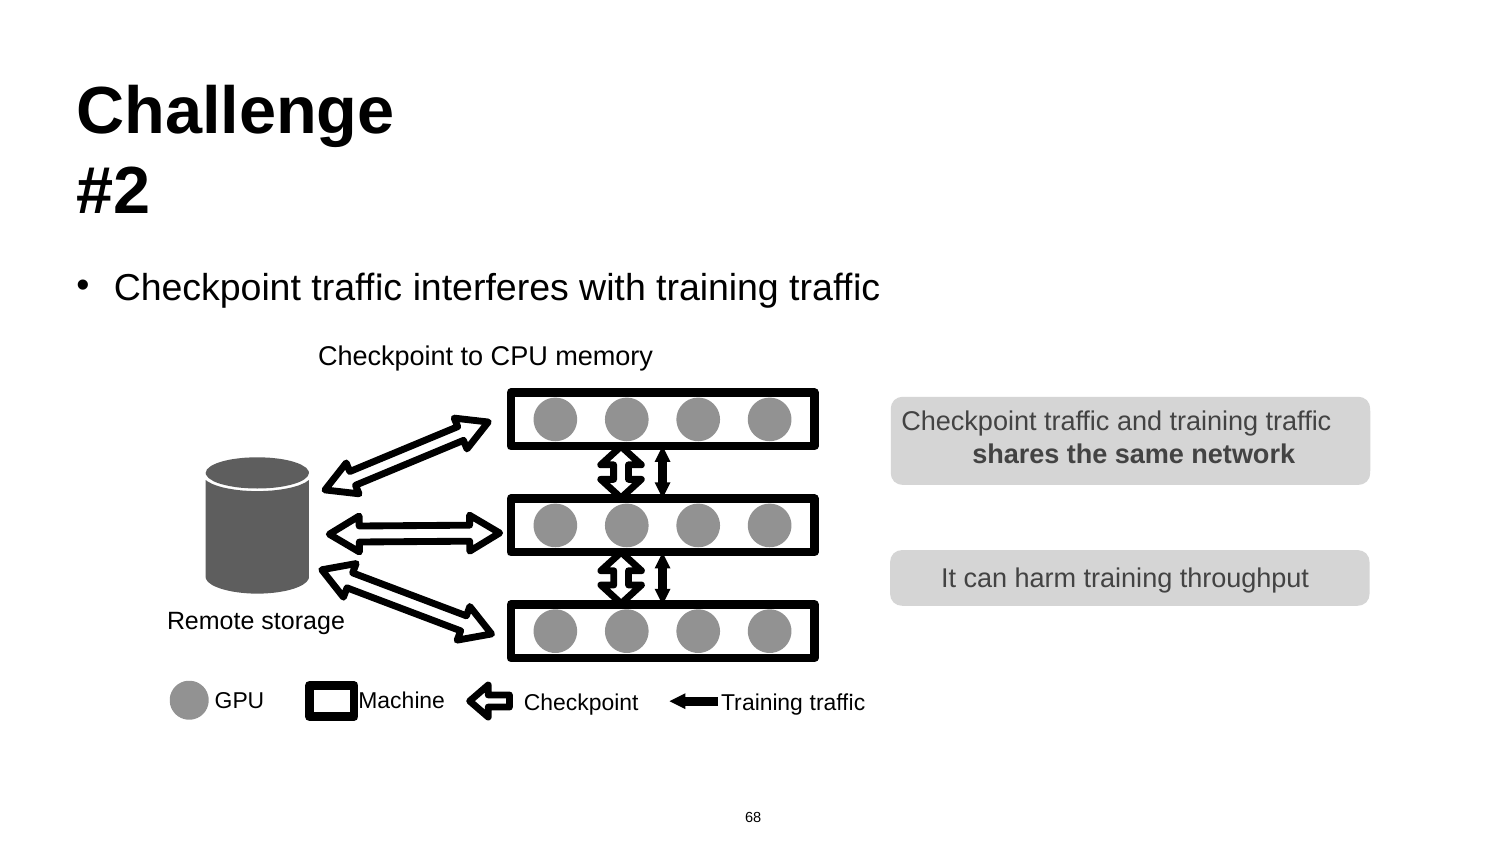

# Challenge #2
Checkpoint traﬃc interferes with training traﬃc
Checkpoint to CPU memory

Checkpoint traffic and training traffic
shares the same network

It can harm training throughput

Remote storage

GPU
Machine

Checkpoint
Training traﬃc

68